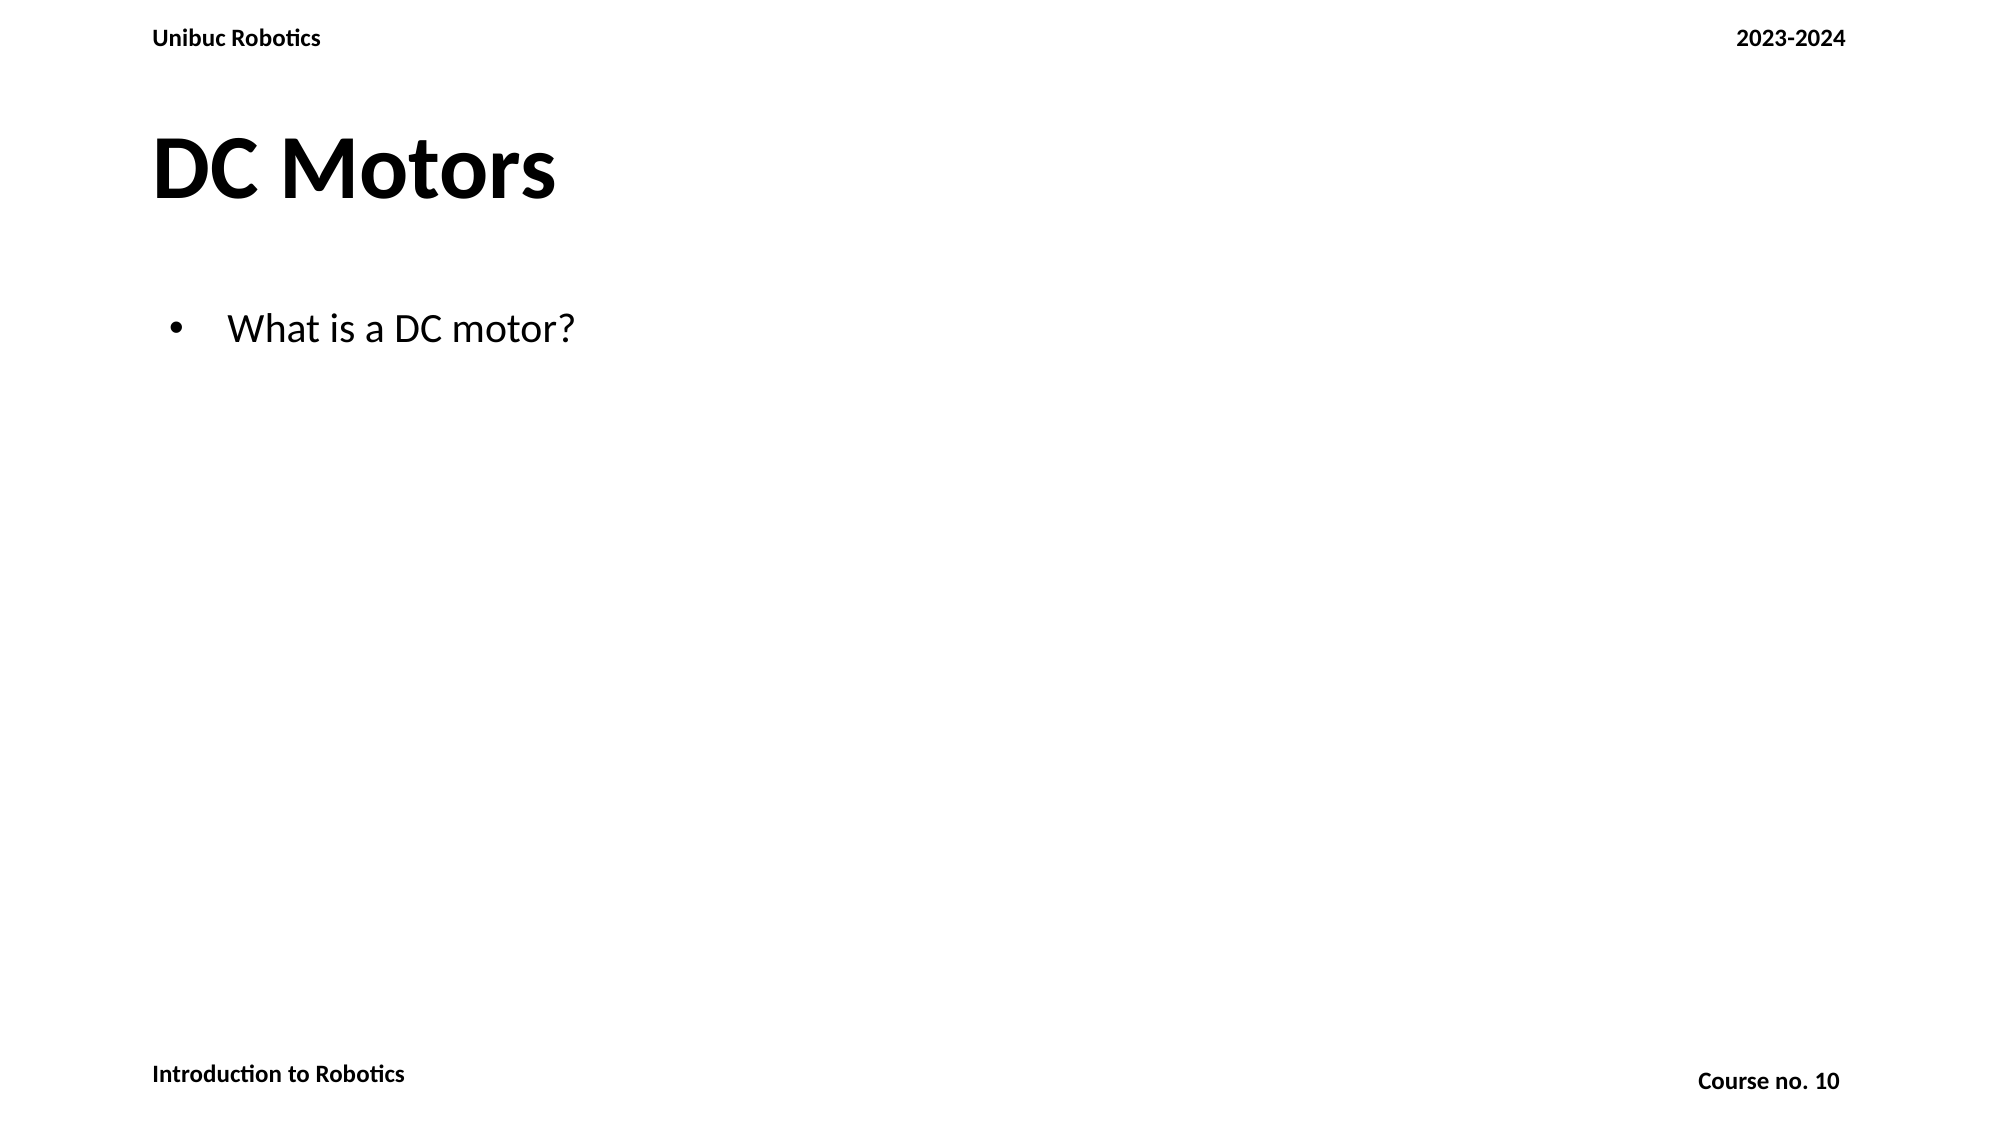

# DC Motors
What is a DC motor?